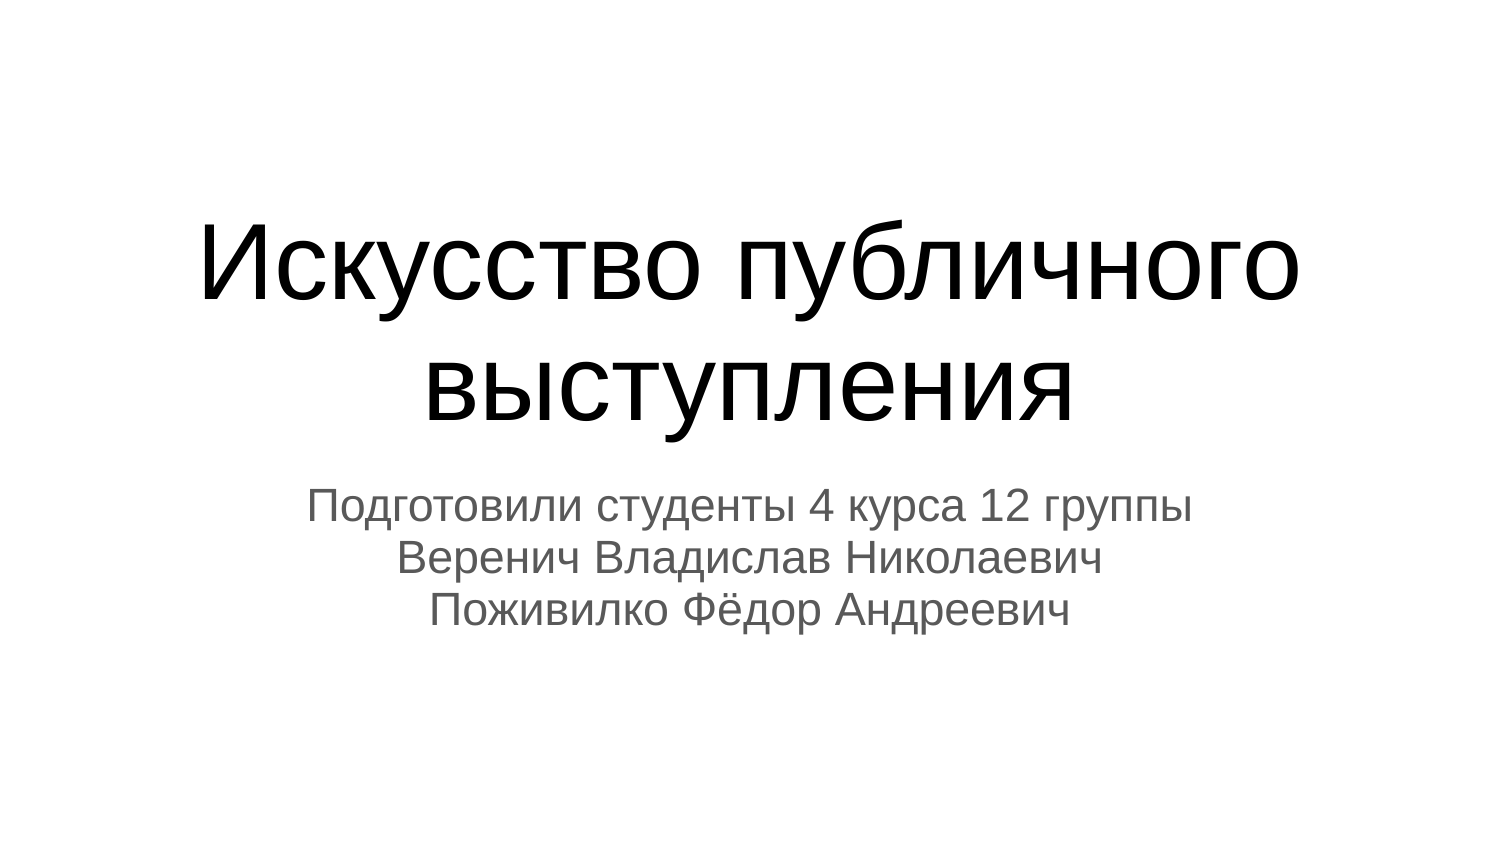

# Искусство публичного выступления
Подготовили студенты 4 курса 12 группы
Веренич Владислав Николаевич
Поживилко Фёдор Андреевич